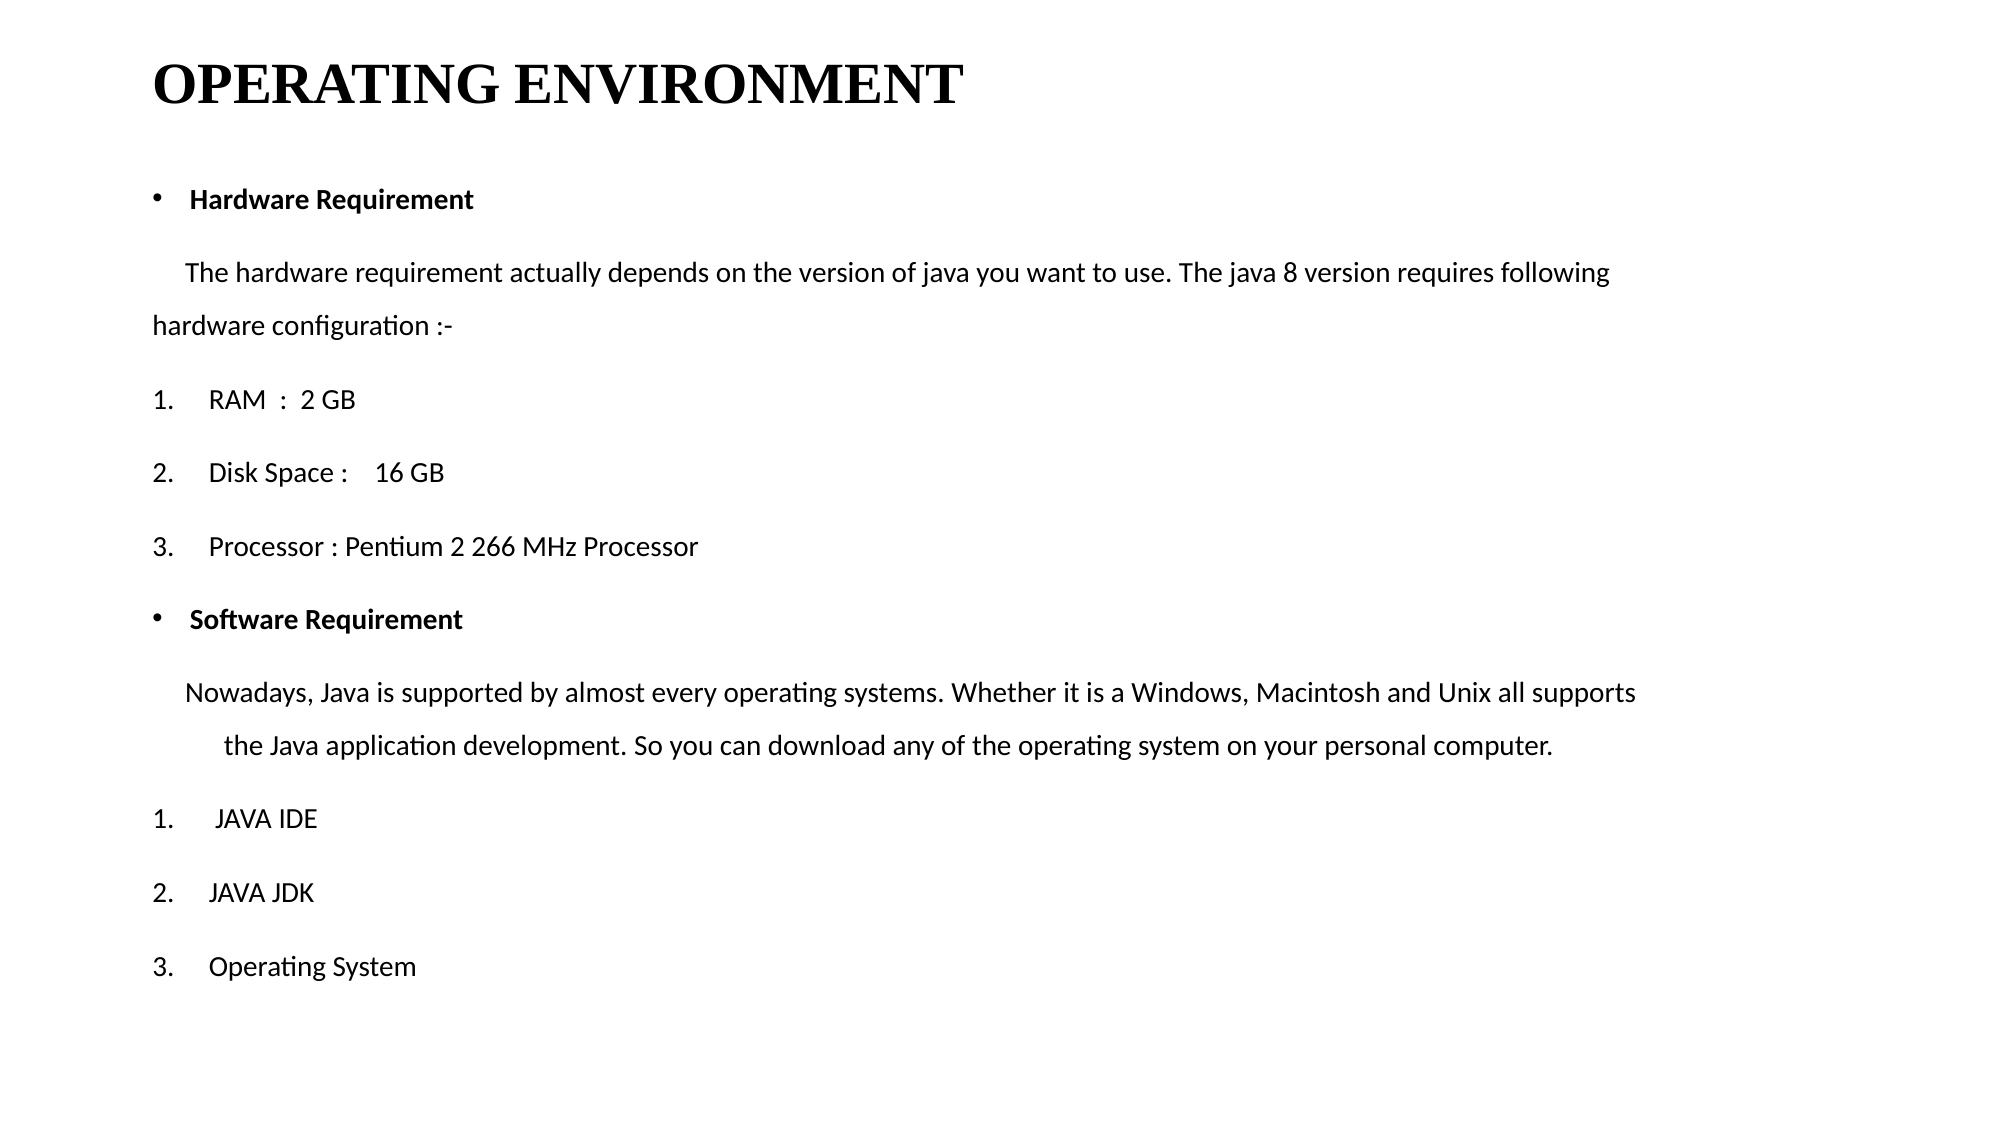

# OPERATING ENVIRONMENT
Hardware Requirement
     The hardware requirement actually depends on the version of java you want to use. The java 8 version requires following hardware configuration :-
RAM  :  2 GB
Disk Space :    16 GB
Processor : Pentium 2 266 MHz Processor
Software Requirement
     Nowadays, Java is supported by almost every operating systems. Whether it is a Windows, Macintosh and Unix all supports                 the Java application development. So you can download any of the operating system on your personal computer.
 JAVA IDE
JAVA JDK
Operating System